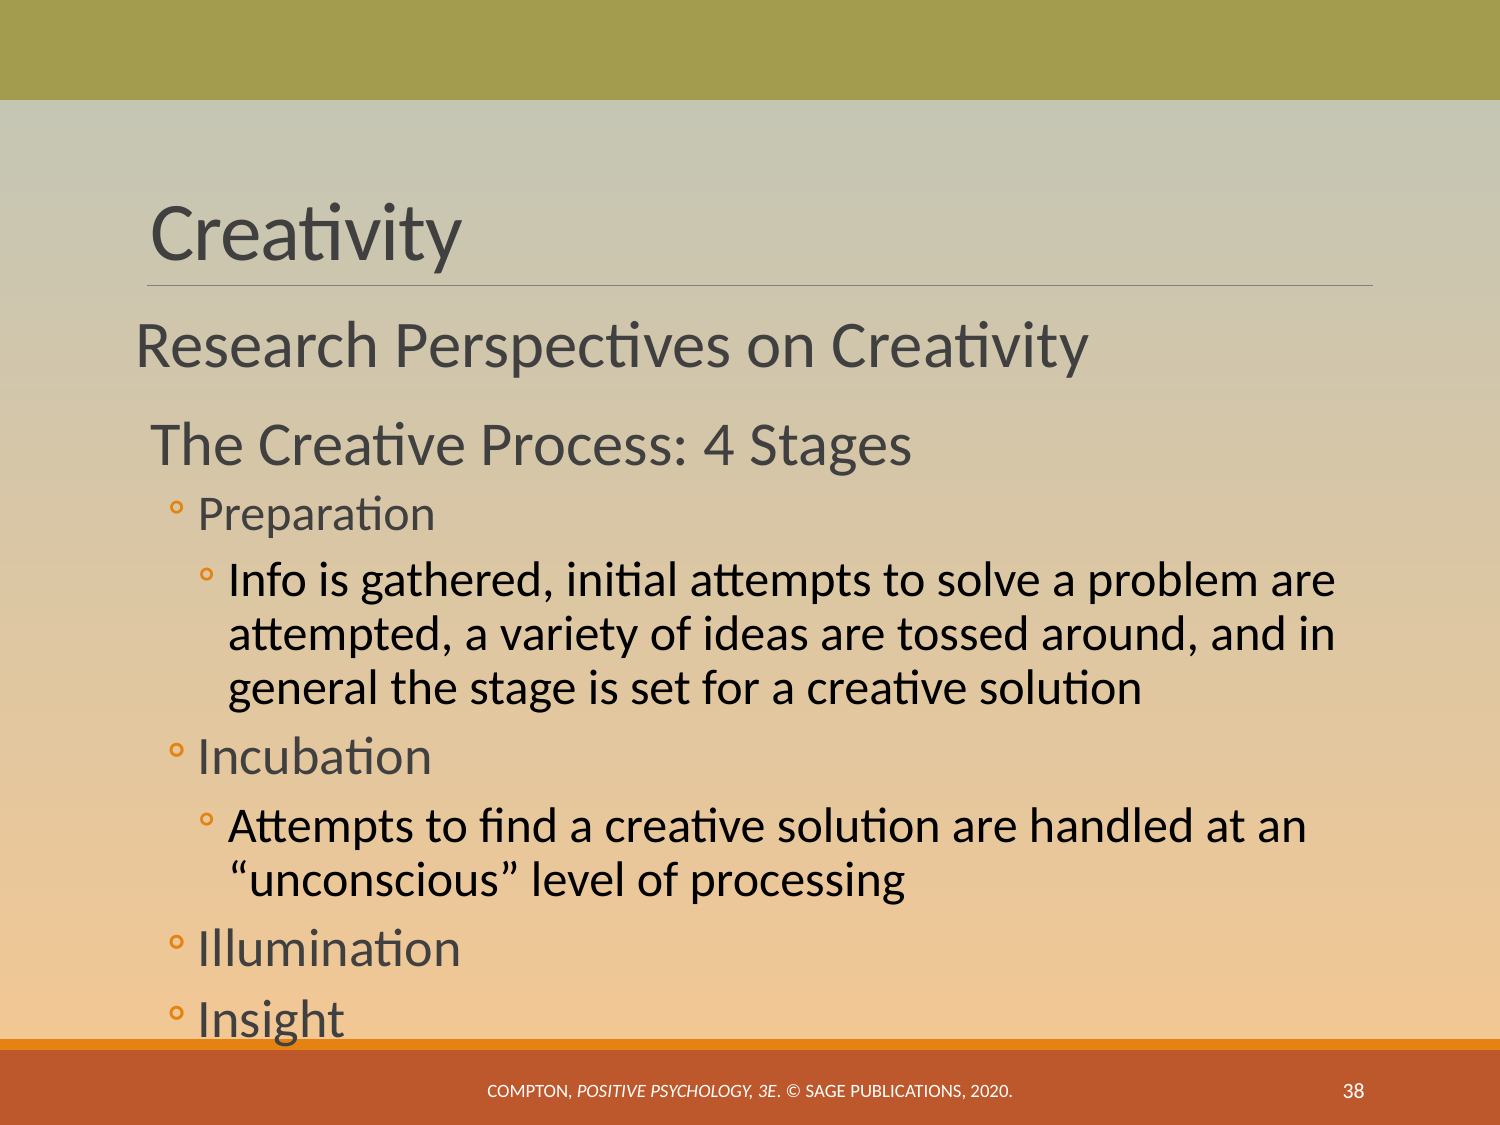

# Creativity
Research Perspectives on Creativity
The Creative Process: 4 Stages
Preparation
Info is gathered, initial attempts to solve a problem are attempted, a variety of ideas are tossed around, and in general the stage is set for a creative solution
Incubation
Attempts to find a creative solution are handled at an “unconscious” level of processing
Illumination
Insight

Compton, Positive Psychology, 3e. © SAGE Publications, 2020.
38